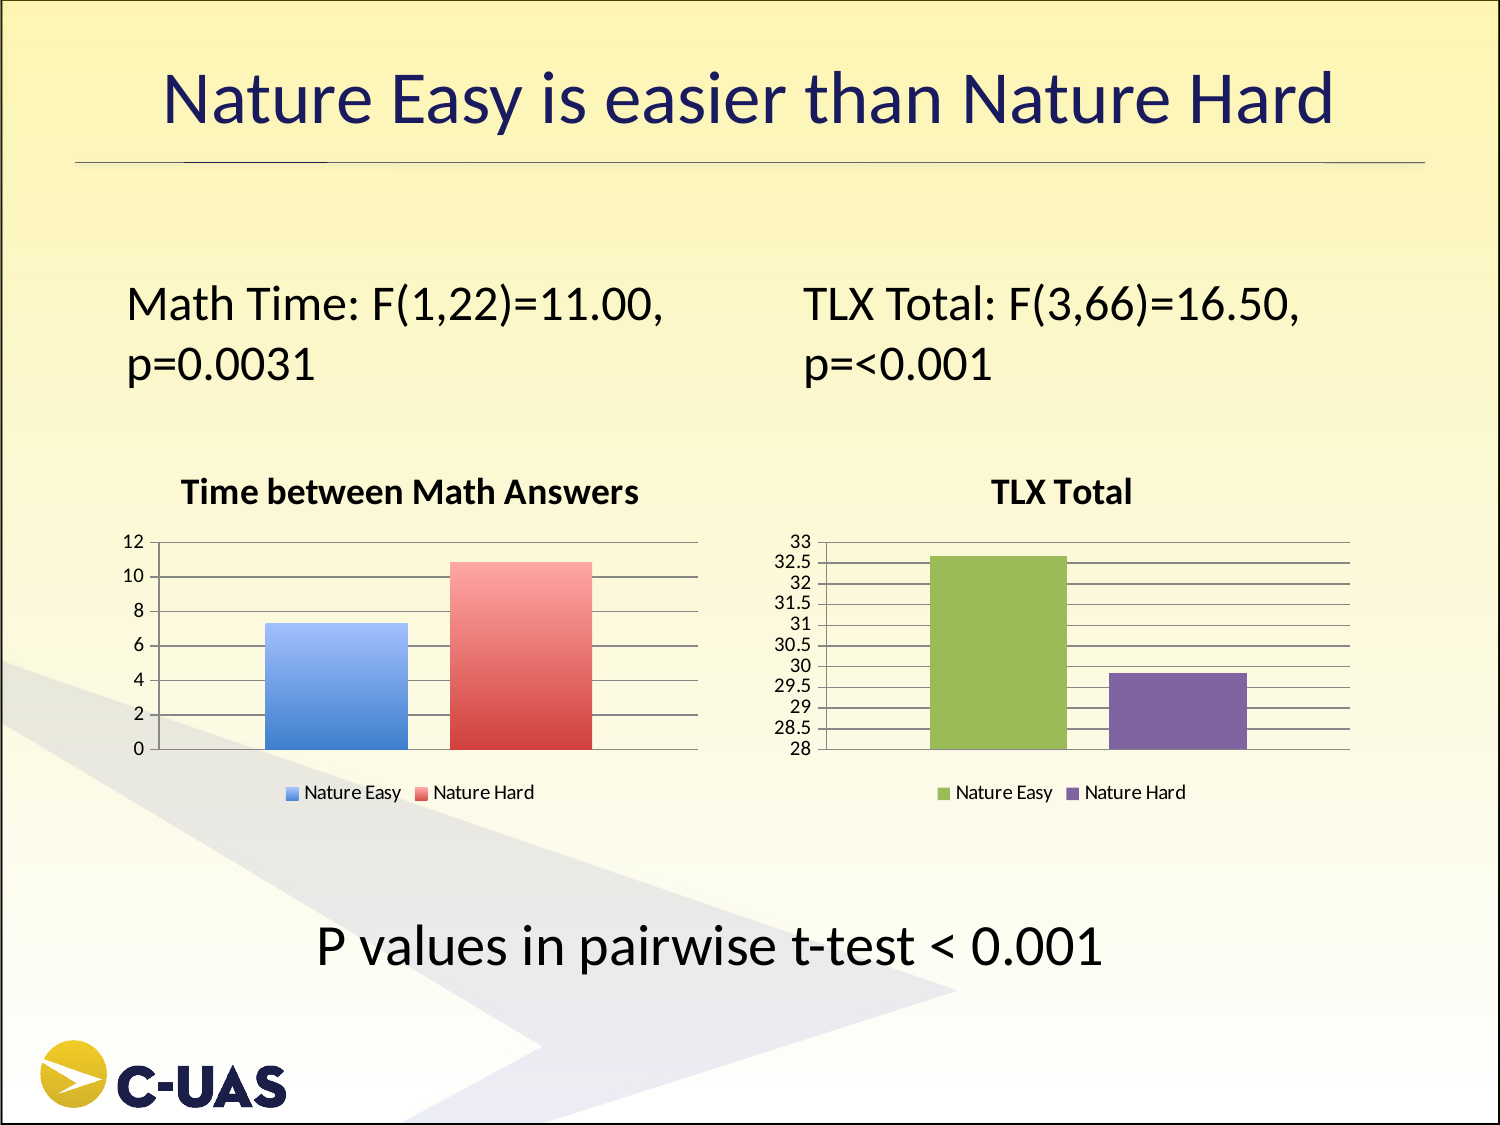

# Nature Easy is easier than Nature Hard
Math Time: F(1,22)=11.00, p=0.0031

TLX Total: F(3,66)=16.50, p=<0.001

### Chart: Time between Math Answers

| Category | Nature Easy | Nature Hard |
|---|---|---|

### Chart: TLX Total

| Category | Nature Easy | Nature Hard |
|---|---|---|
P values in pairwise t-test < 0.001